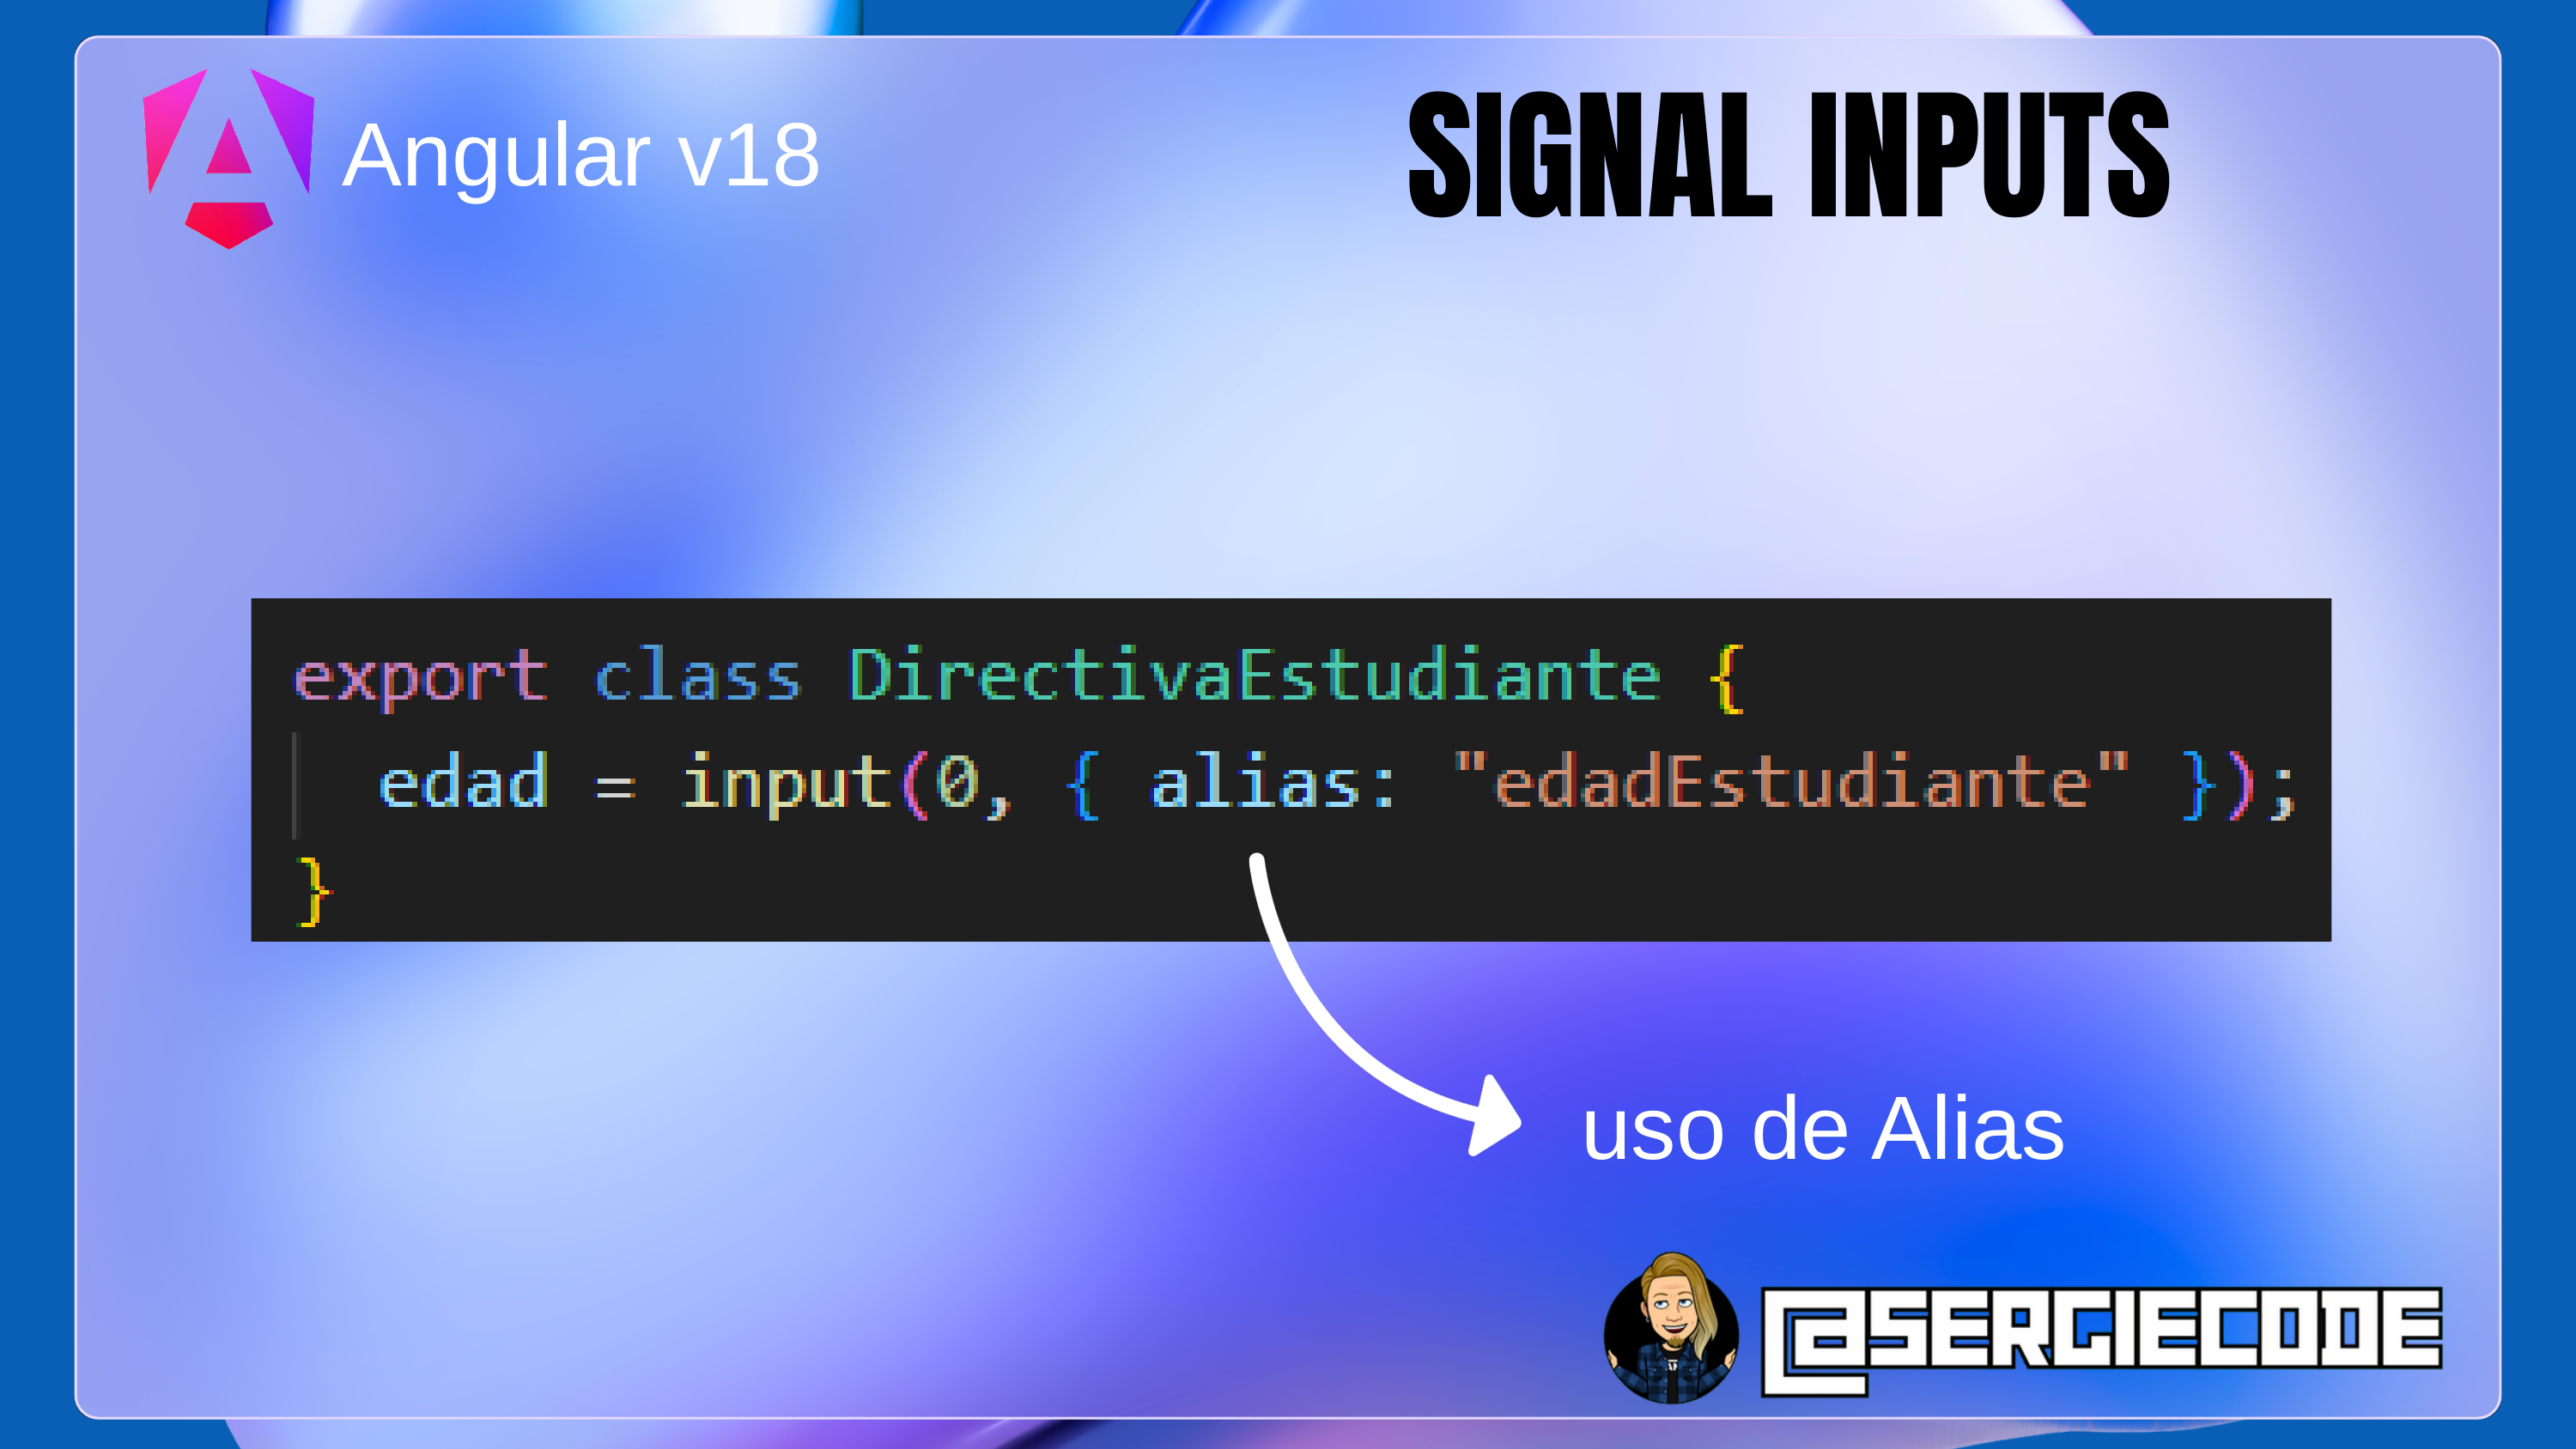

SIGNAL INPUTS
Angular v18

uso de Alias